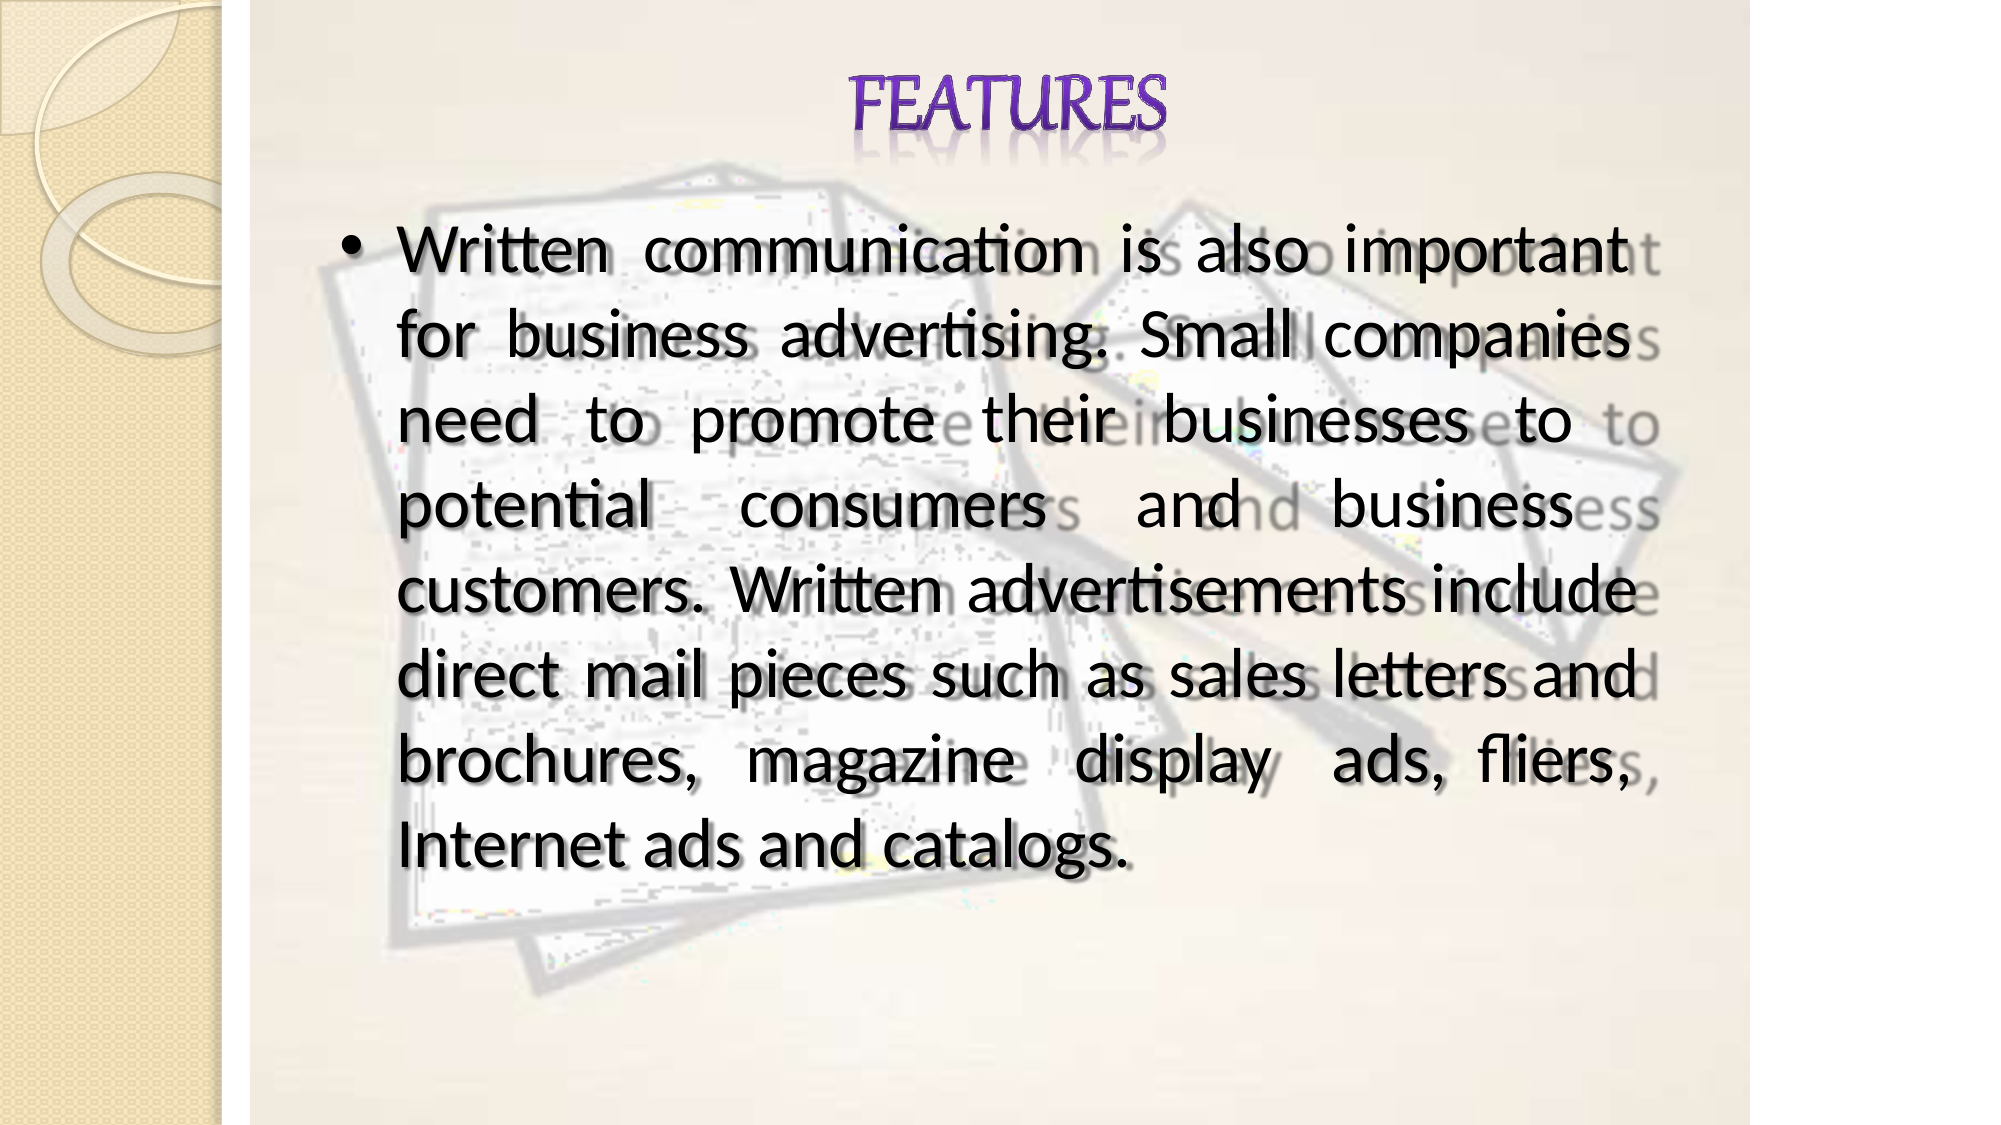

Written communication is also important  for business advertising. Small companies  need to promote their businesses to   potential consumers and business  customers. Written advertisements include  direct mail pieces such as sales letters and  brochures, magazine  display  ads, fliers,  Internet ads and catalogs.